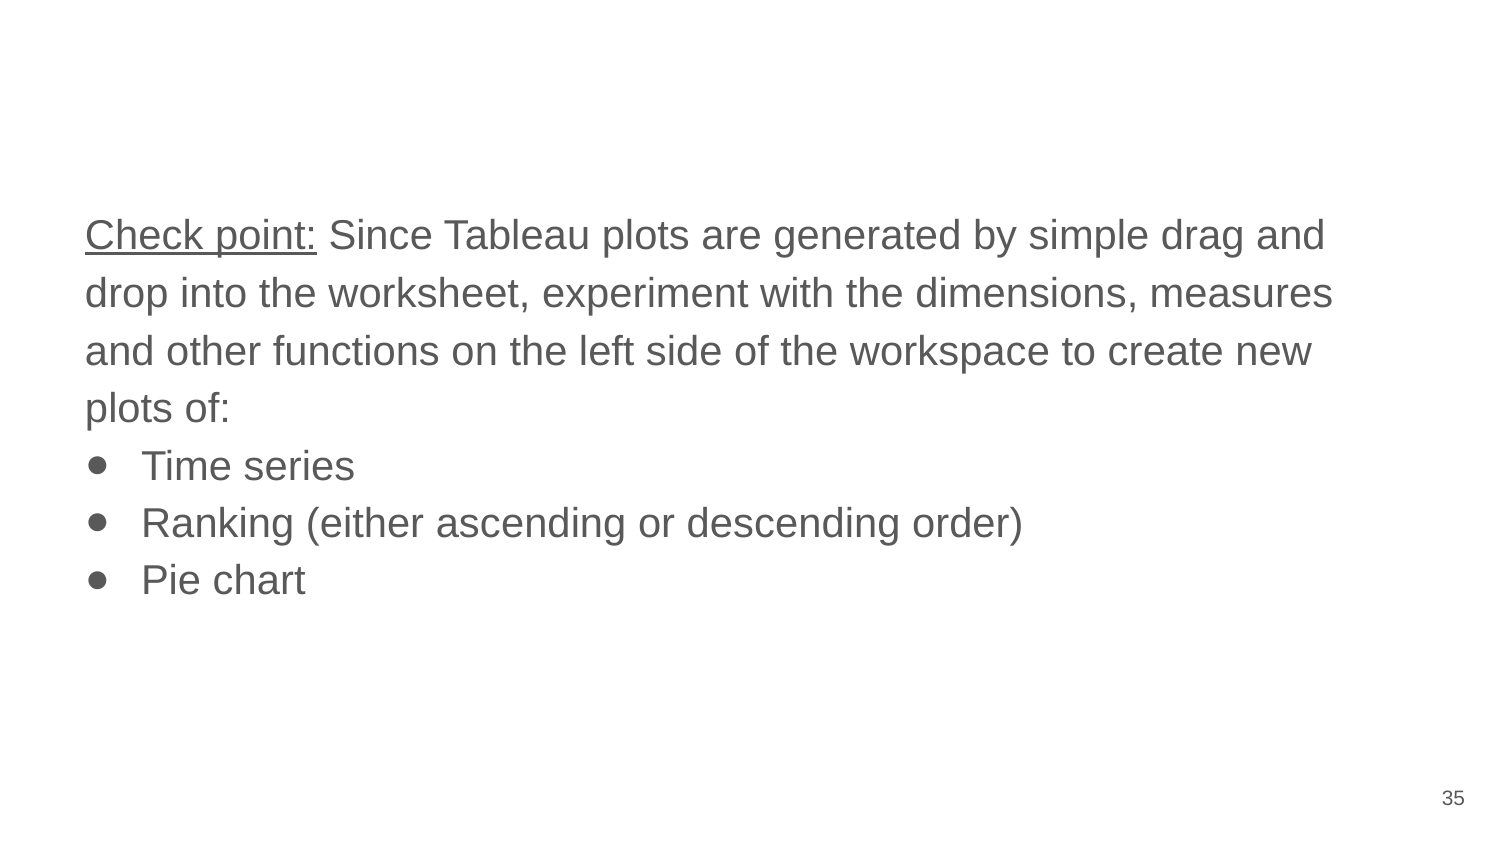

#
Check point: Since Tableau plots are generated by simple drag and drop into the worksheet, experiment with the dimensions, measures and other functions on the left side of the workspace to create new plots of:
Time series
Ranking (either ascending or descending order)
Pie chart

35